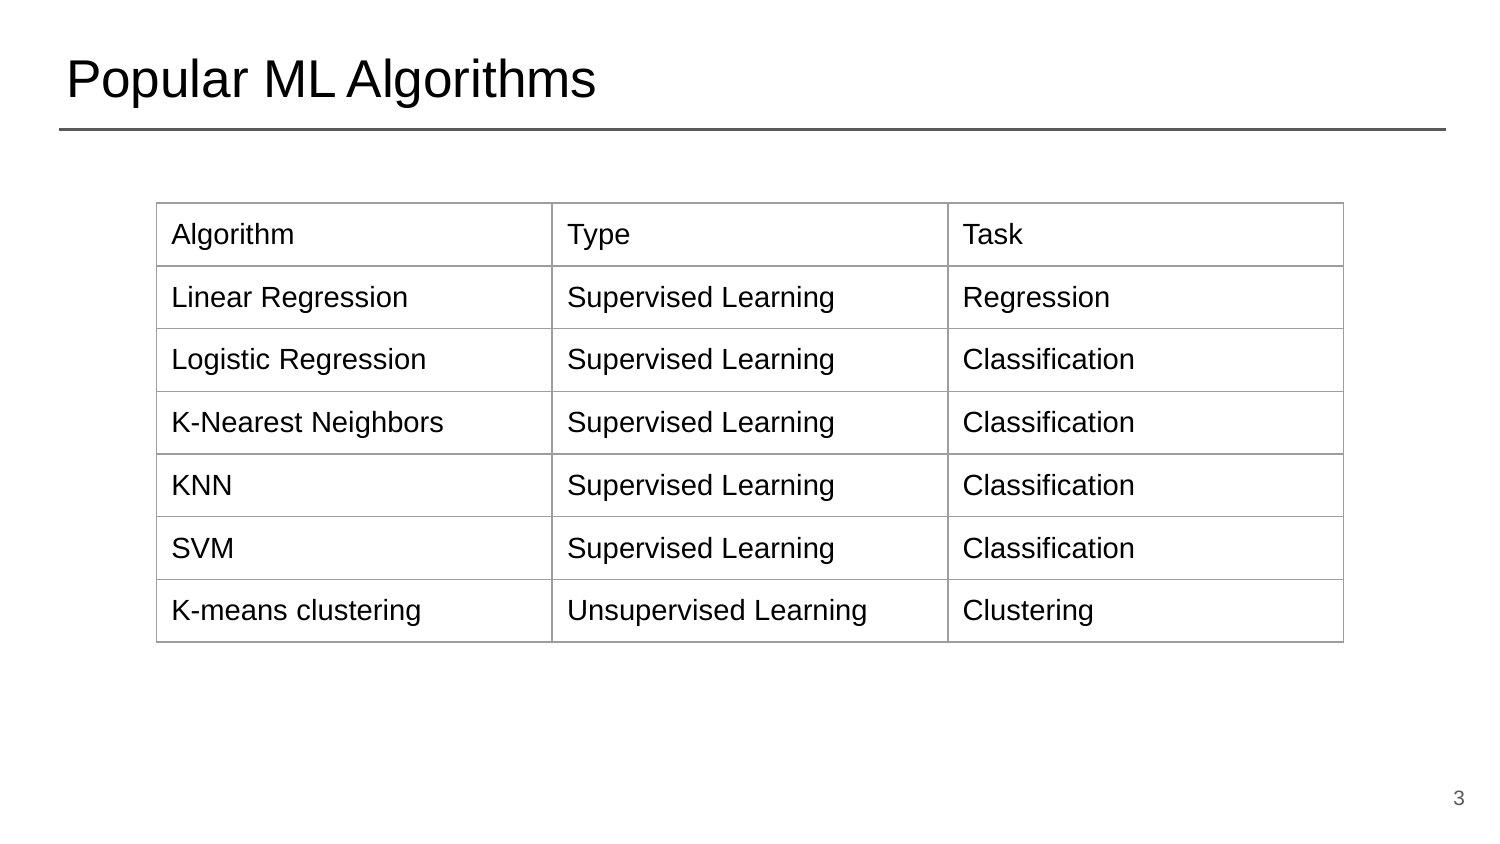

# Popular ML Algorithms
| Algorithm | Type | Task |
| --- | --- | --- |
| Linear Regression | Supervised Learning | Regression |
| Logistic Regression | Supervised Learning | Classification |
| K-Nearest Neighbors | Supervised Learning | Classification |
| KNN | Supervised Learning | Classification |
| SVM | Supervised Learning | Classification |
| K-means clustering | Unsupervised Learning | Clustering |
3